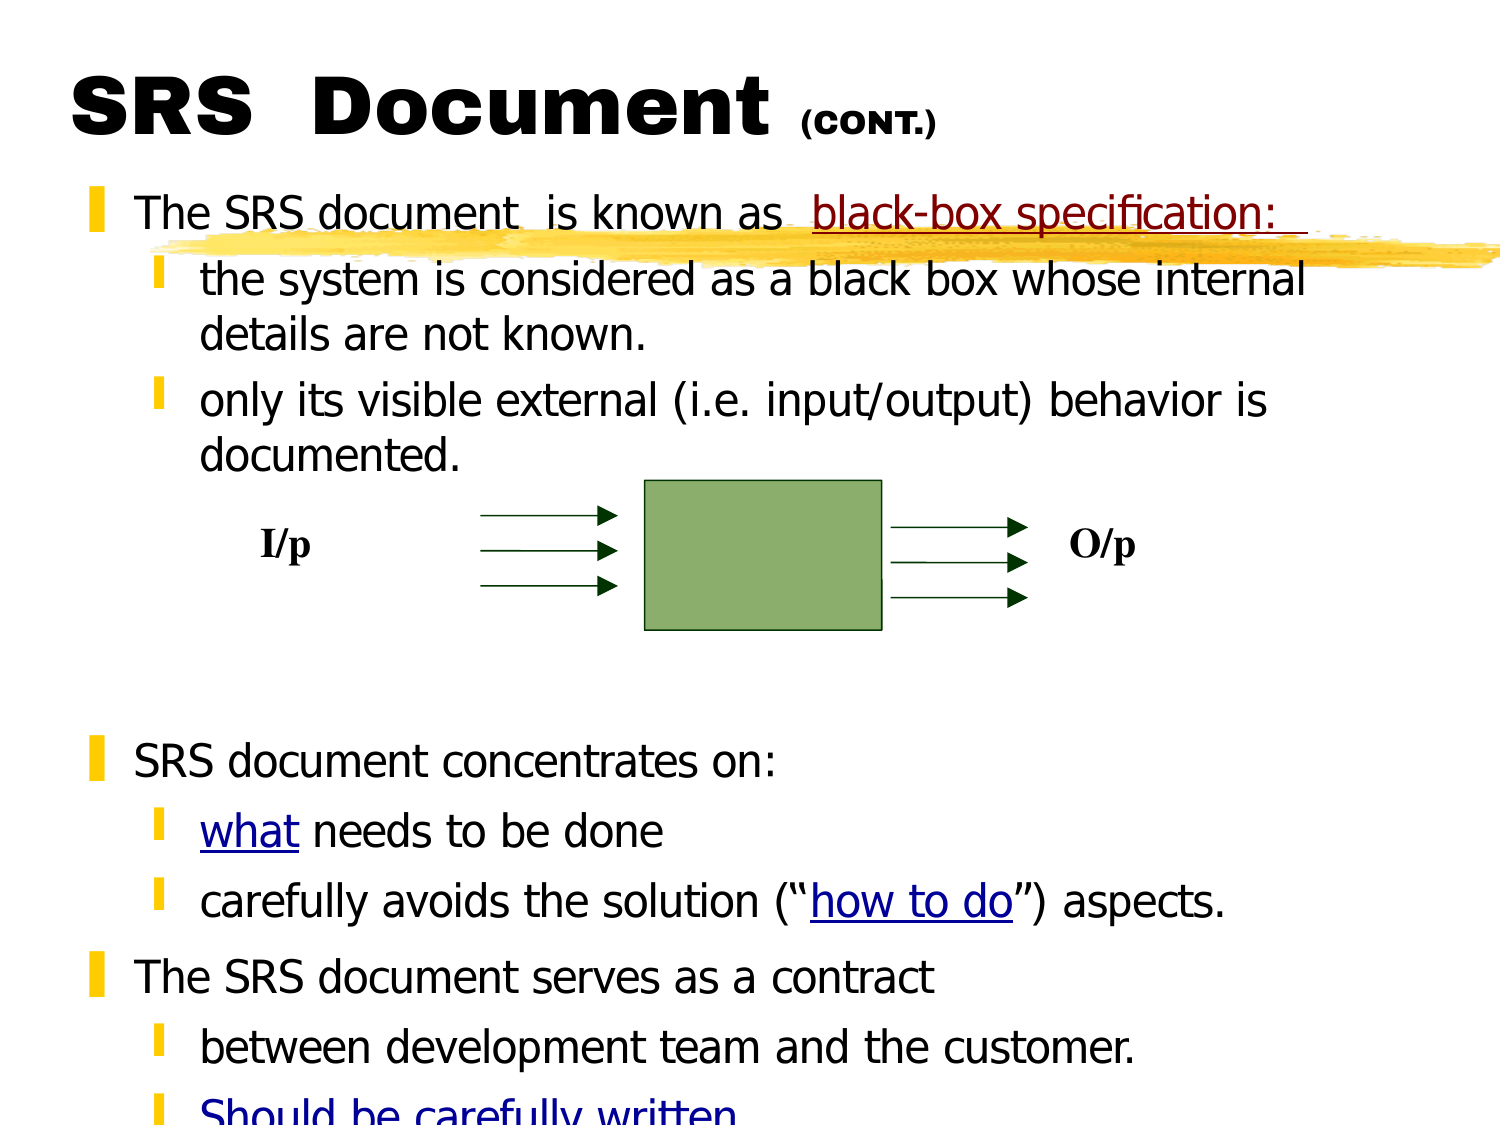

# SRS  Document (CONT.)
The SRS document  is known as  black-box specification:
the system is considered as a black box whose internal details are not known.
only its visible external (i.e. input/output) behavior is documented.

SRS document concentrates on:
what needs to be done
carefully avoids the solution (“how to do”) aspects.
The SRS document serves as a contract
between development team and the customer.
Should be carefully written

I/p

O/p

S
18